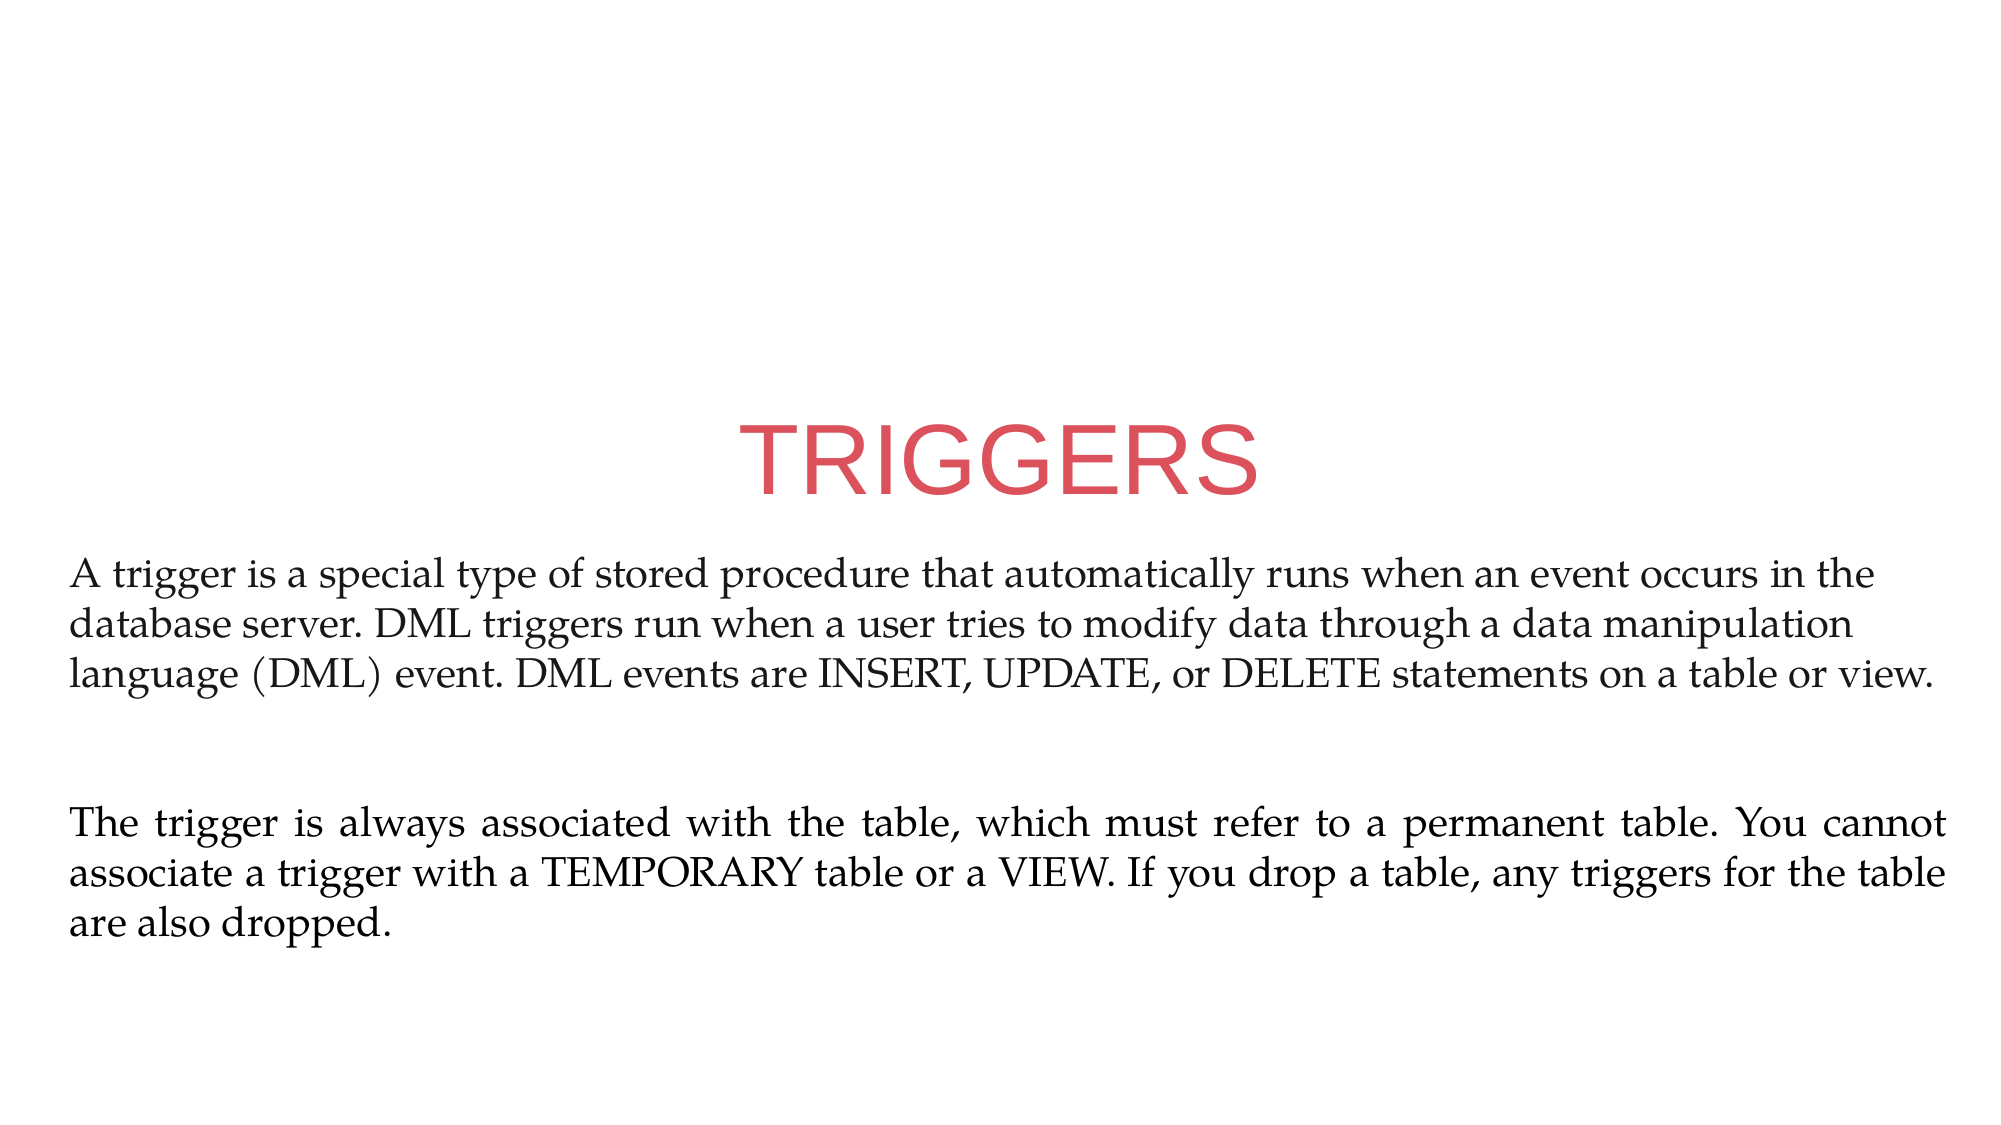

TRIGGERS
A trigger is a special type of stored procedure that automatically runs when an event occurs in the database server. DML triggers run when a user tries to modify data through a data manipulation language (DML) event. DML events are INSERT, UPDATE, or DELETE statements on a table or view.
The trigger is always associated with the table, which must refer to a permanent table. You cannot associate a trigger with a TEMPORARY table or a VIEW. If you drop a table, any triggers for the table are also dropped.